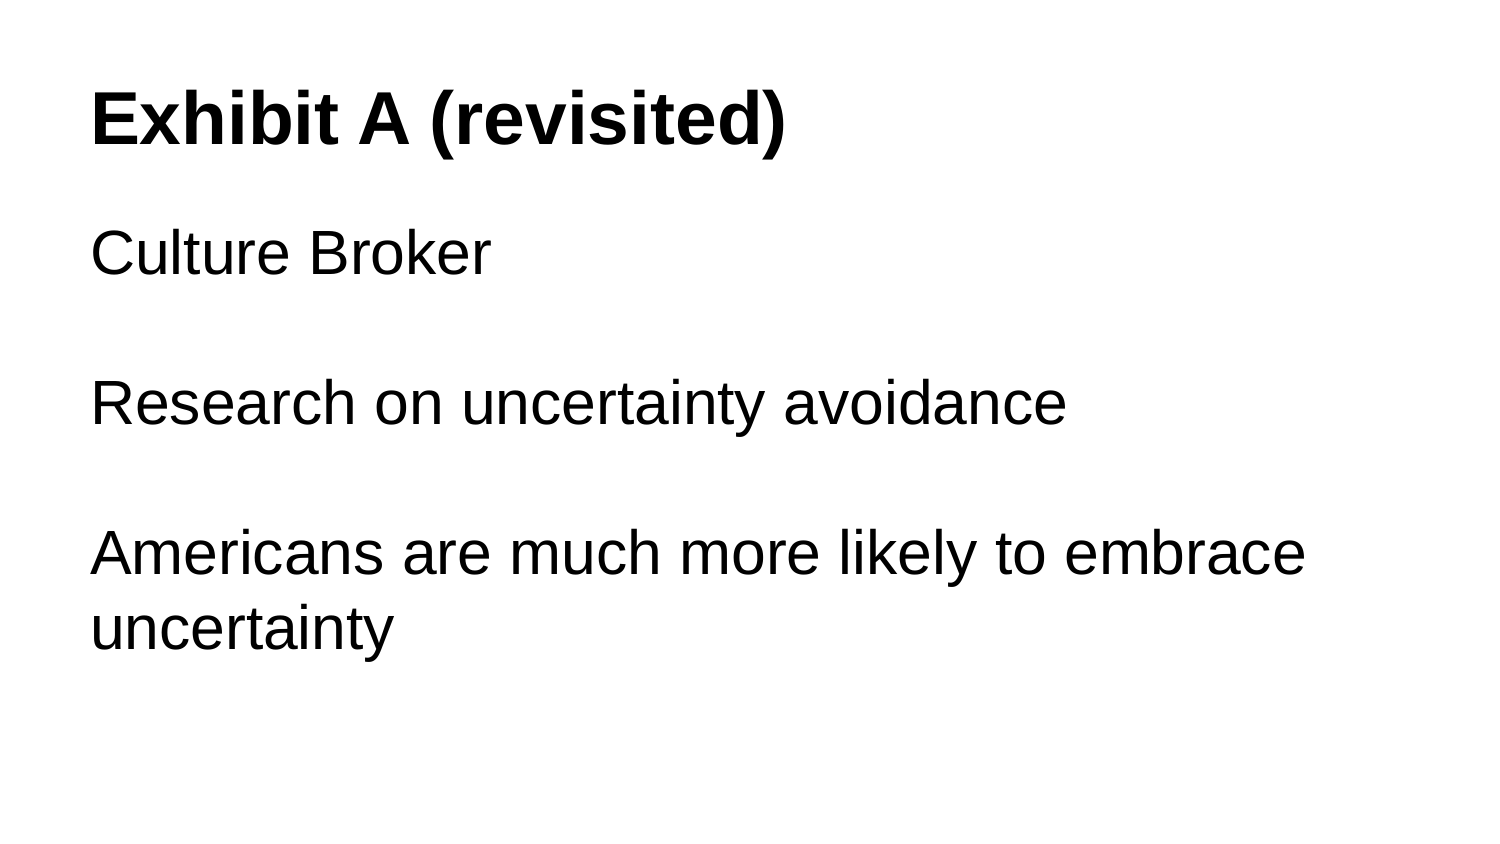

# Exhibit A (revisited)
Culture Broker

Research on uncertainty avoidance

Americans are much more likely to embrace uncertainty